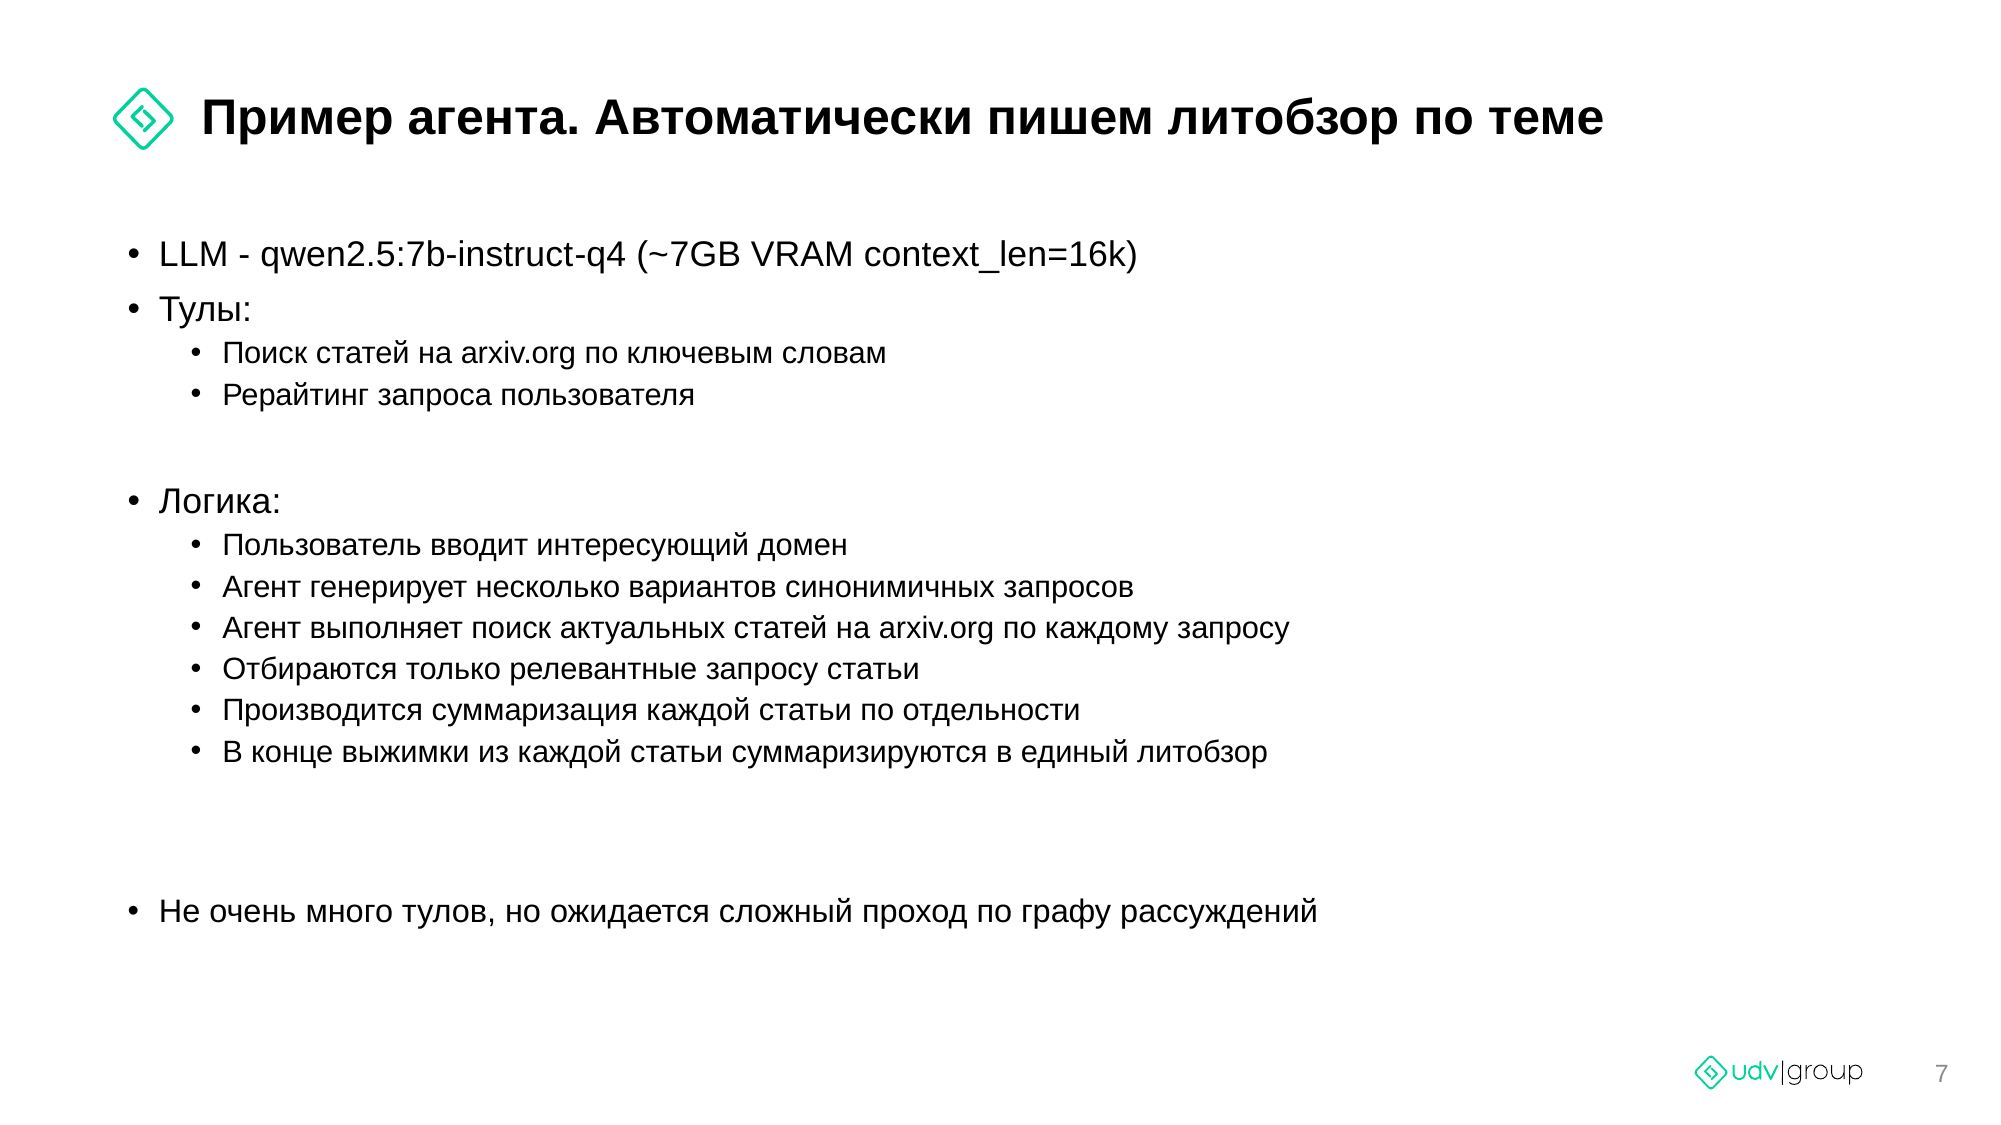

# Пример агента. Автоматически пишем литобзор по теме
LLM - qwen2.5:7b-instruct-q4 (~7GB VRAM context_len=16k)
Тулы:
Поиск статей на arxiv.org по ключевым словам
Рерайтинг запроса пользователя

Логика:
Пользователь вводит интересующий домен
Агент генерирует несколько вариантов синонимичных запросов
Агент выполняет поиск актуальных статей на arxiv.org по каждому запросу
Отбираются только релевантные запросу статьи
Производится суммаризация каждой статьи по отдельности
В конце выжимки из каждой статьи суммаризируются в единый литобзор

Не очень много тулов, но ожидается сложный проход по графу рассуждений
7